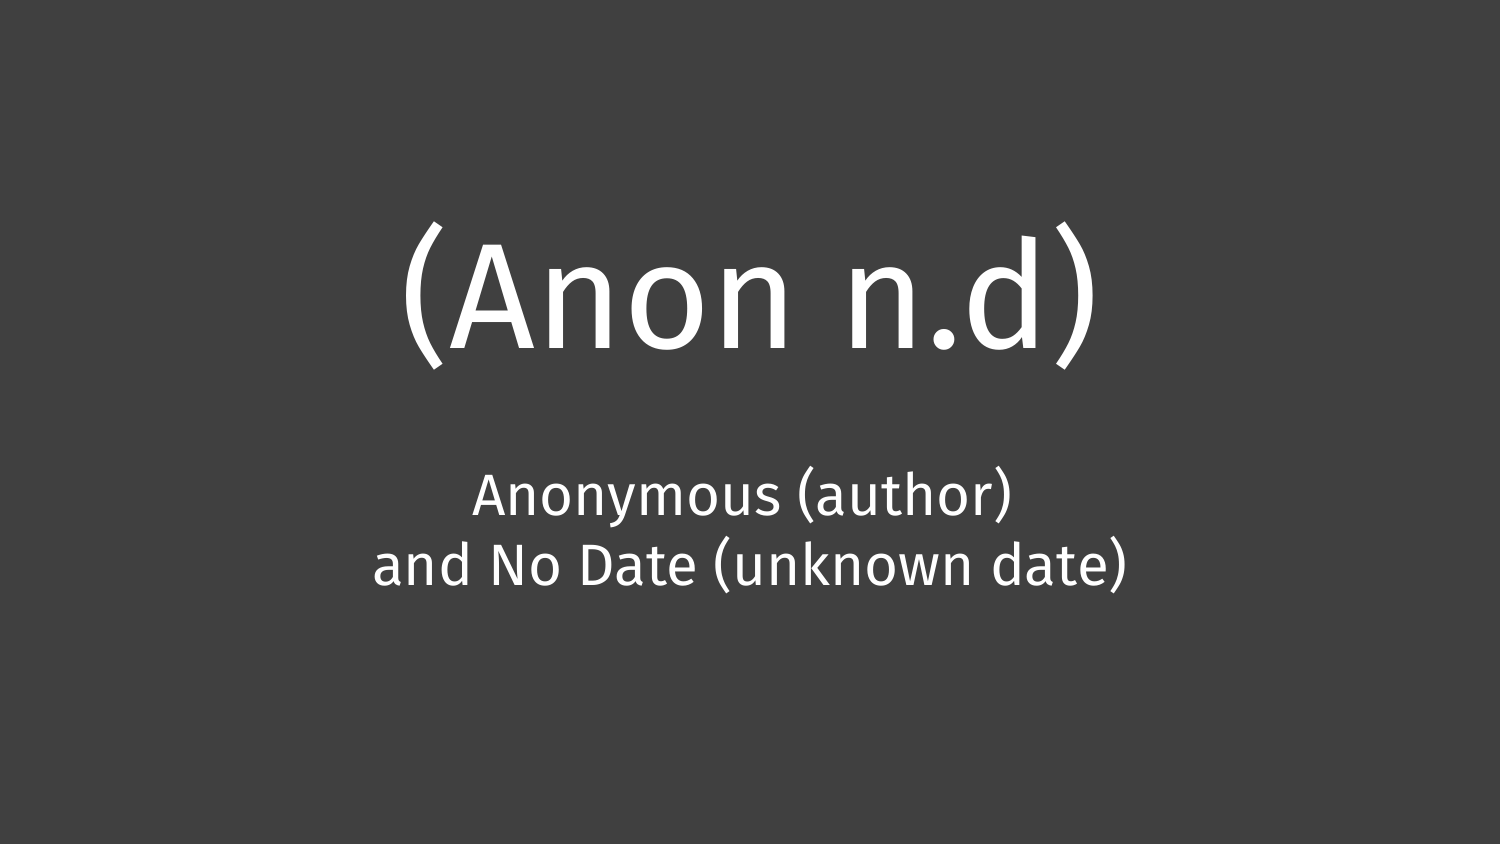

(Anon n.d)
Anonymous (author)
and No Date (unknown date)